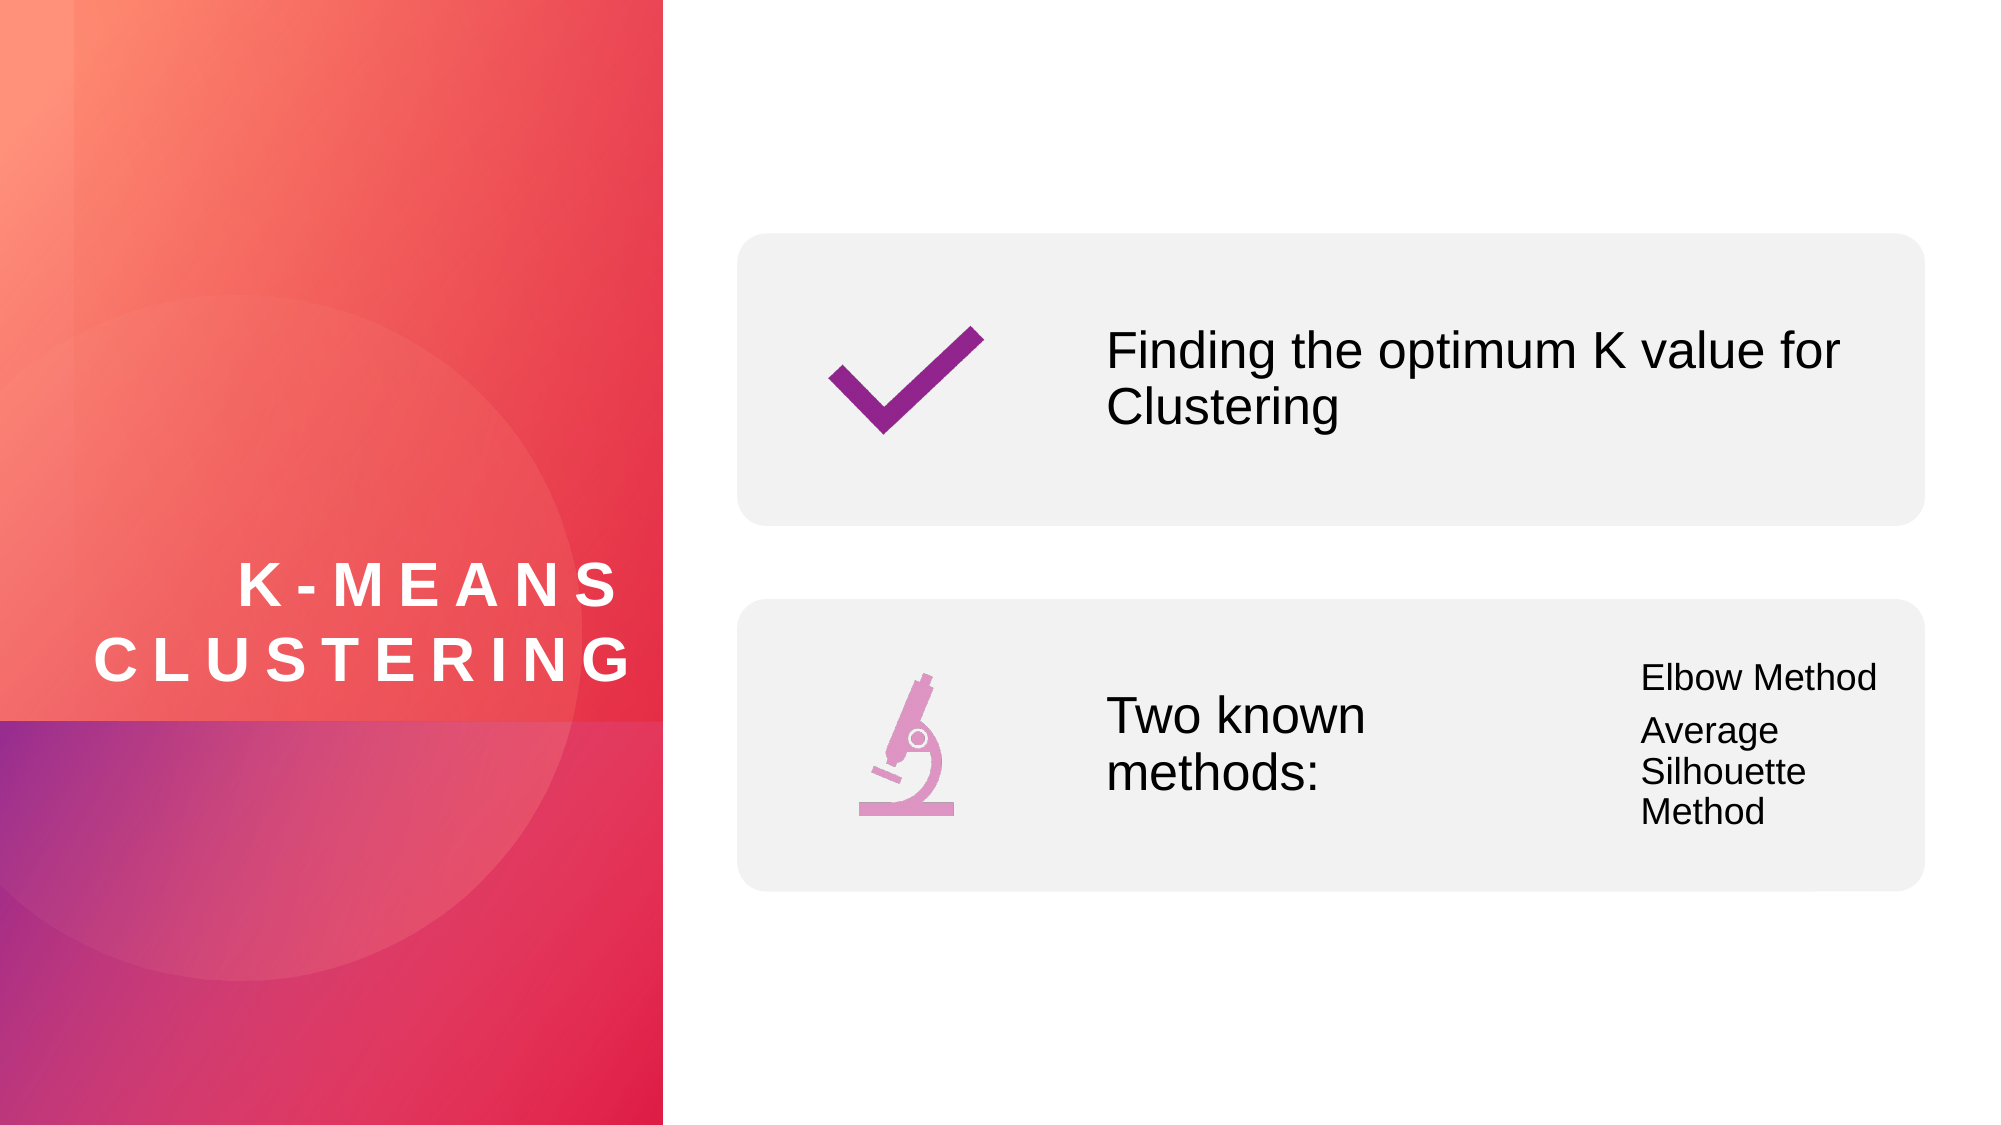

Finding the optimum K value for Clustering
Two known methods:
Elbow Method
Average Silhouette Method
# K-means clustering